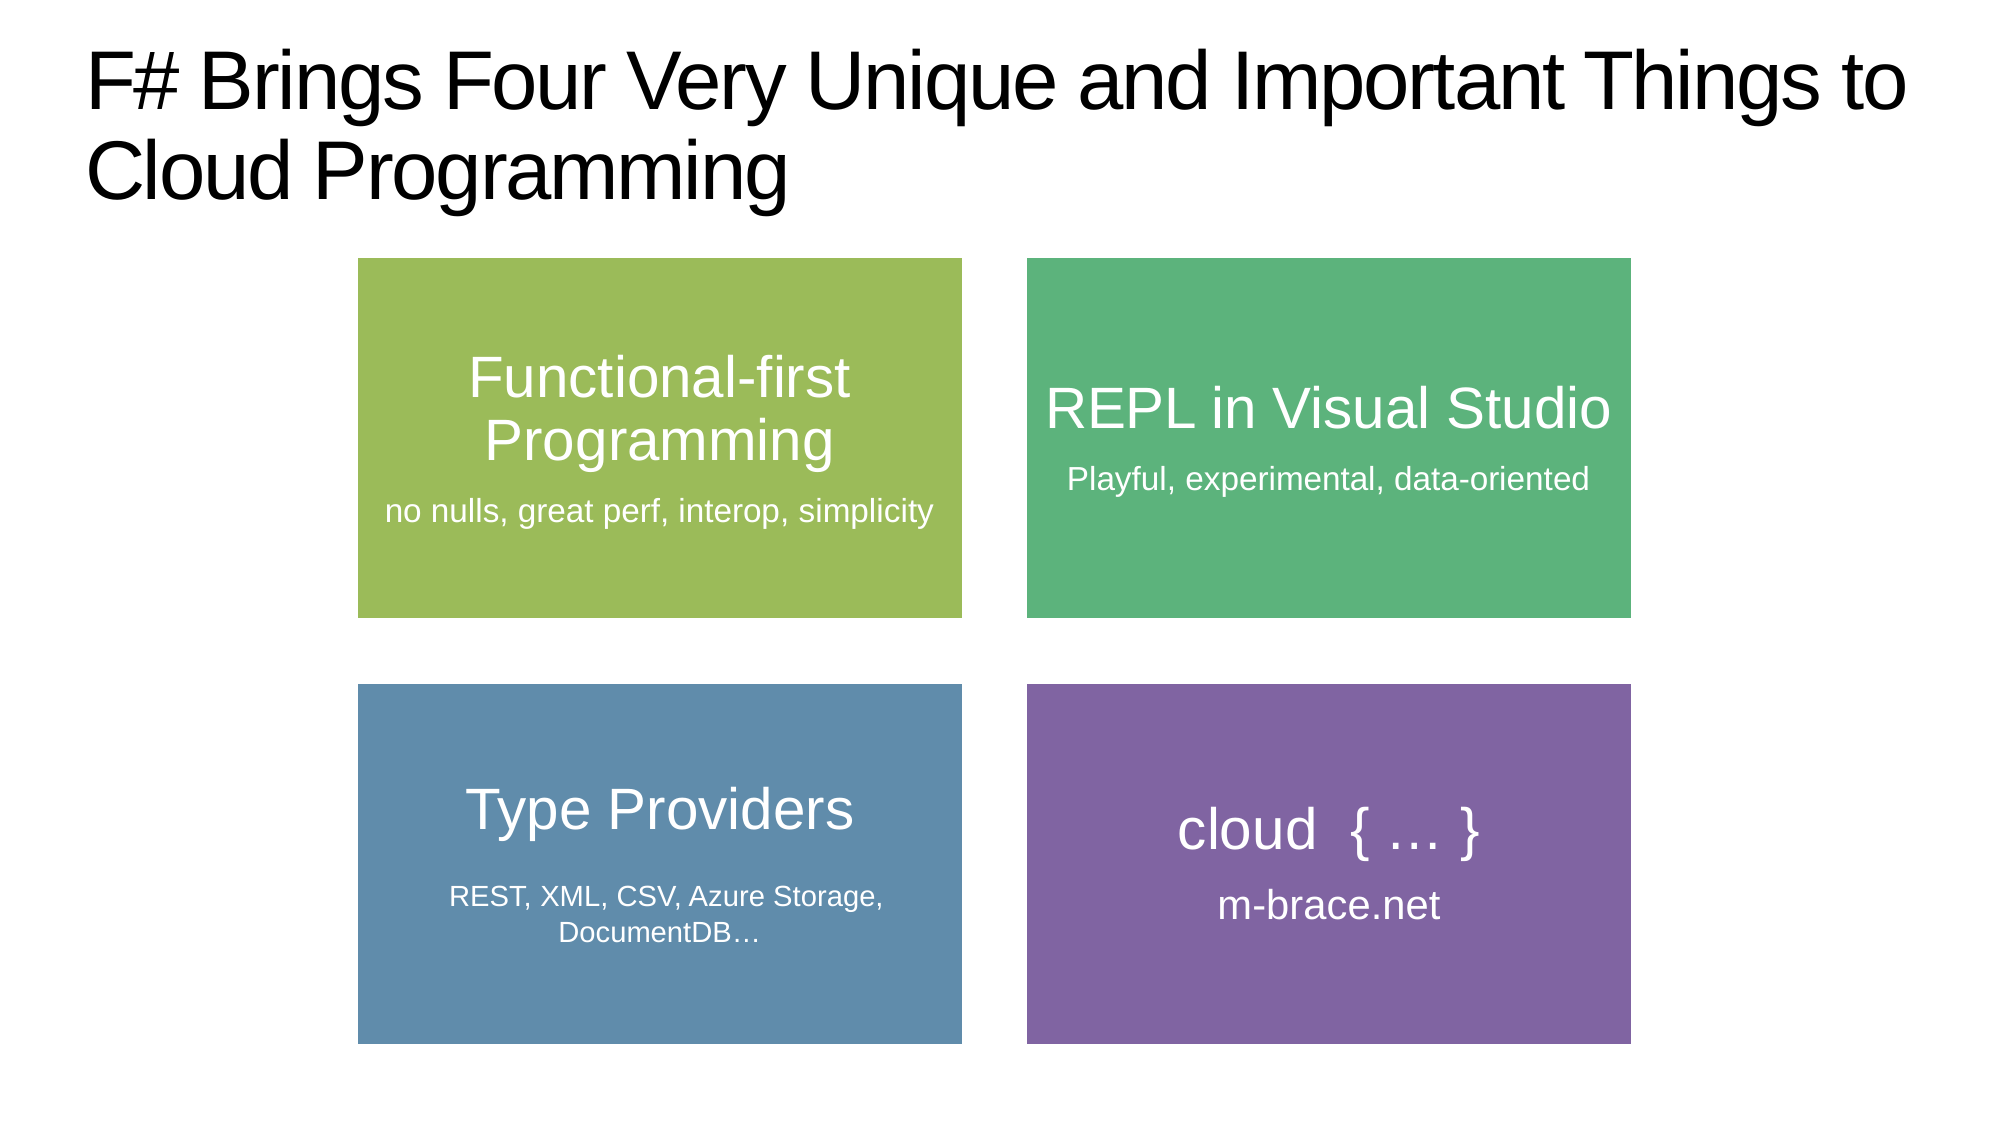

# F# Brings Four Very Unique and Important Things to Cloud Programming
Functional-first Programming
no nulls, great perf, interop, simplicity
REPL in Visual Studio
Playful, experimental, data-oriented
Type Providers
 REST, XML, CSV, Azure Storage, DocumentDB…
cloud  { … }
m-brace.net